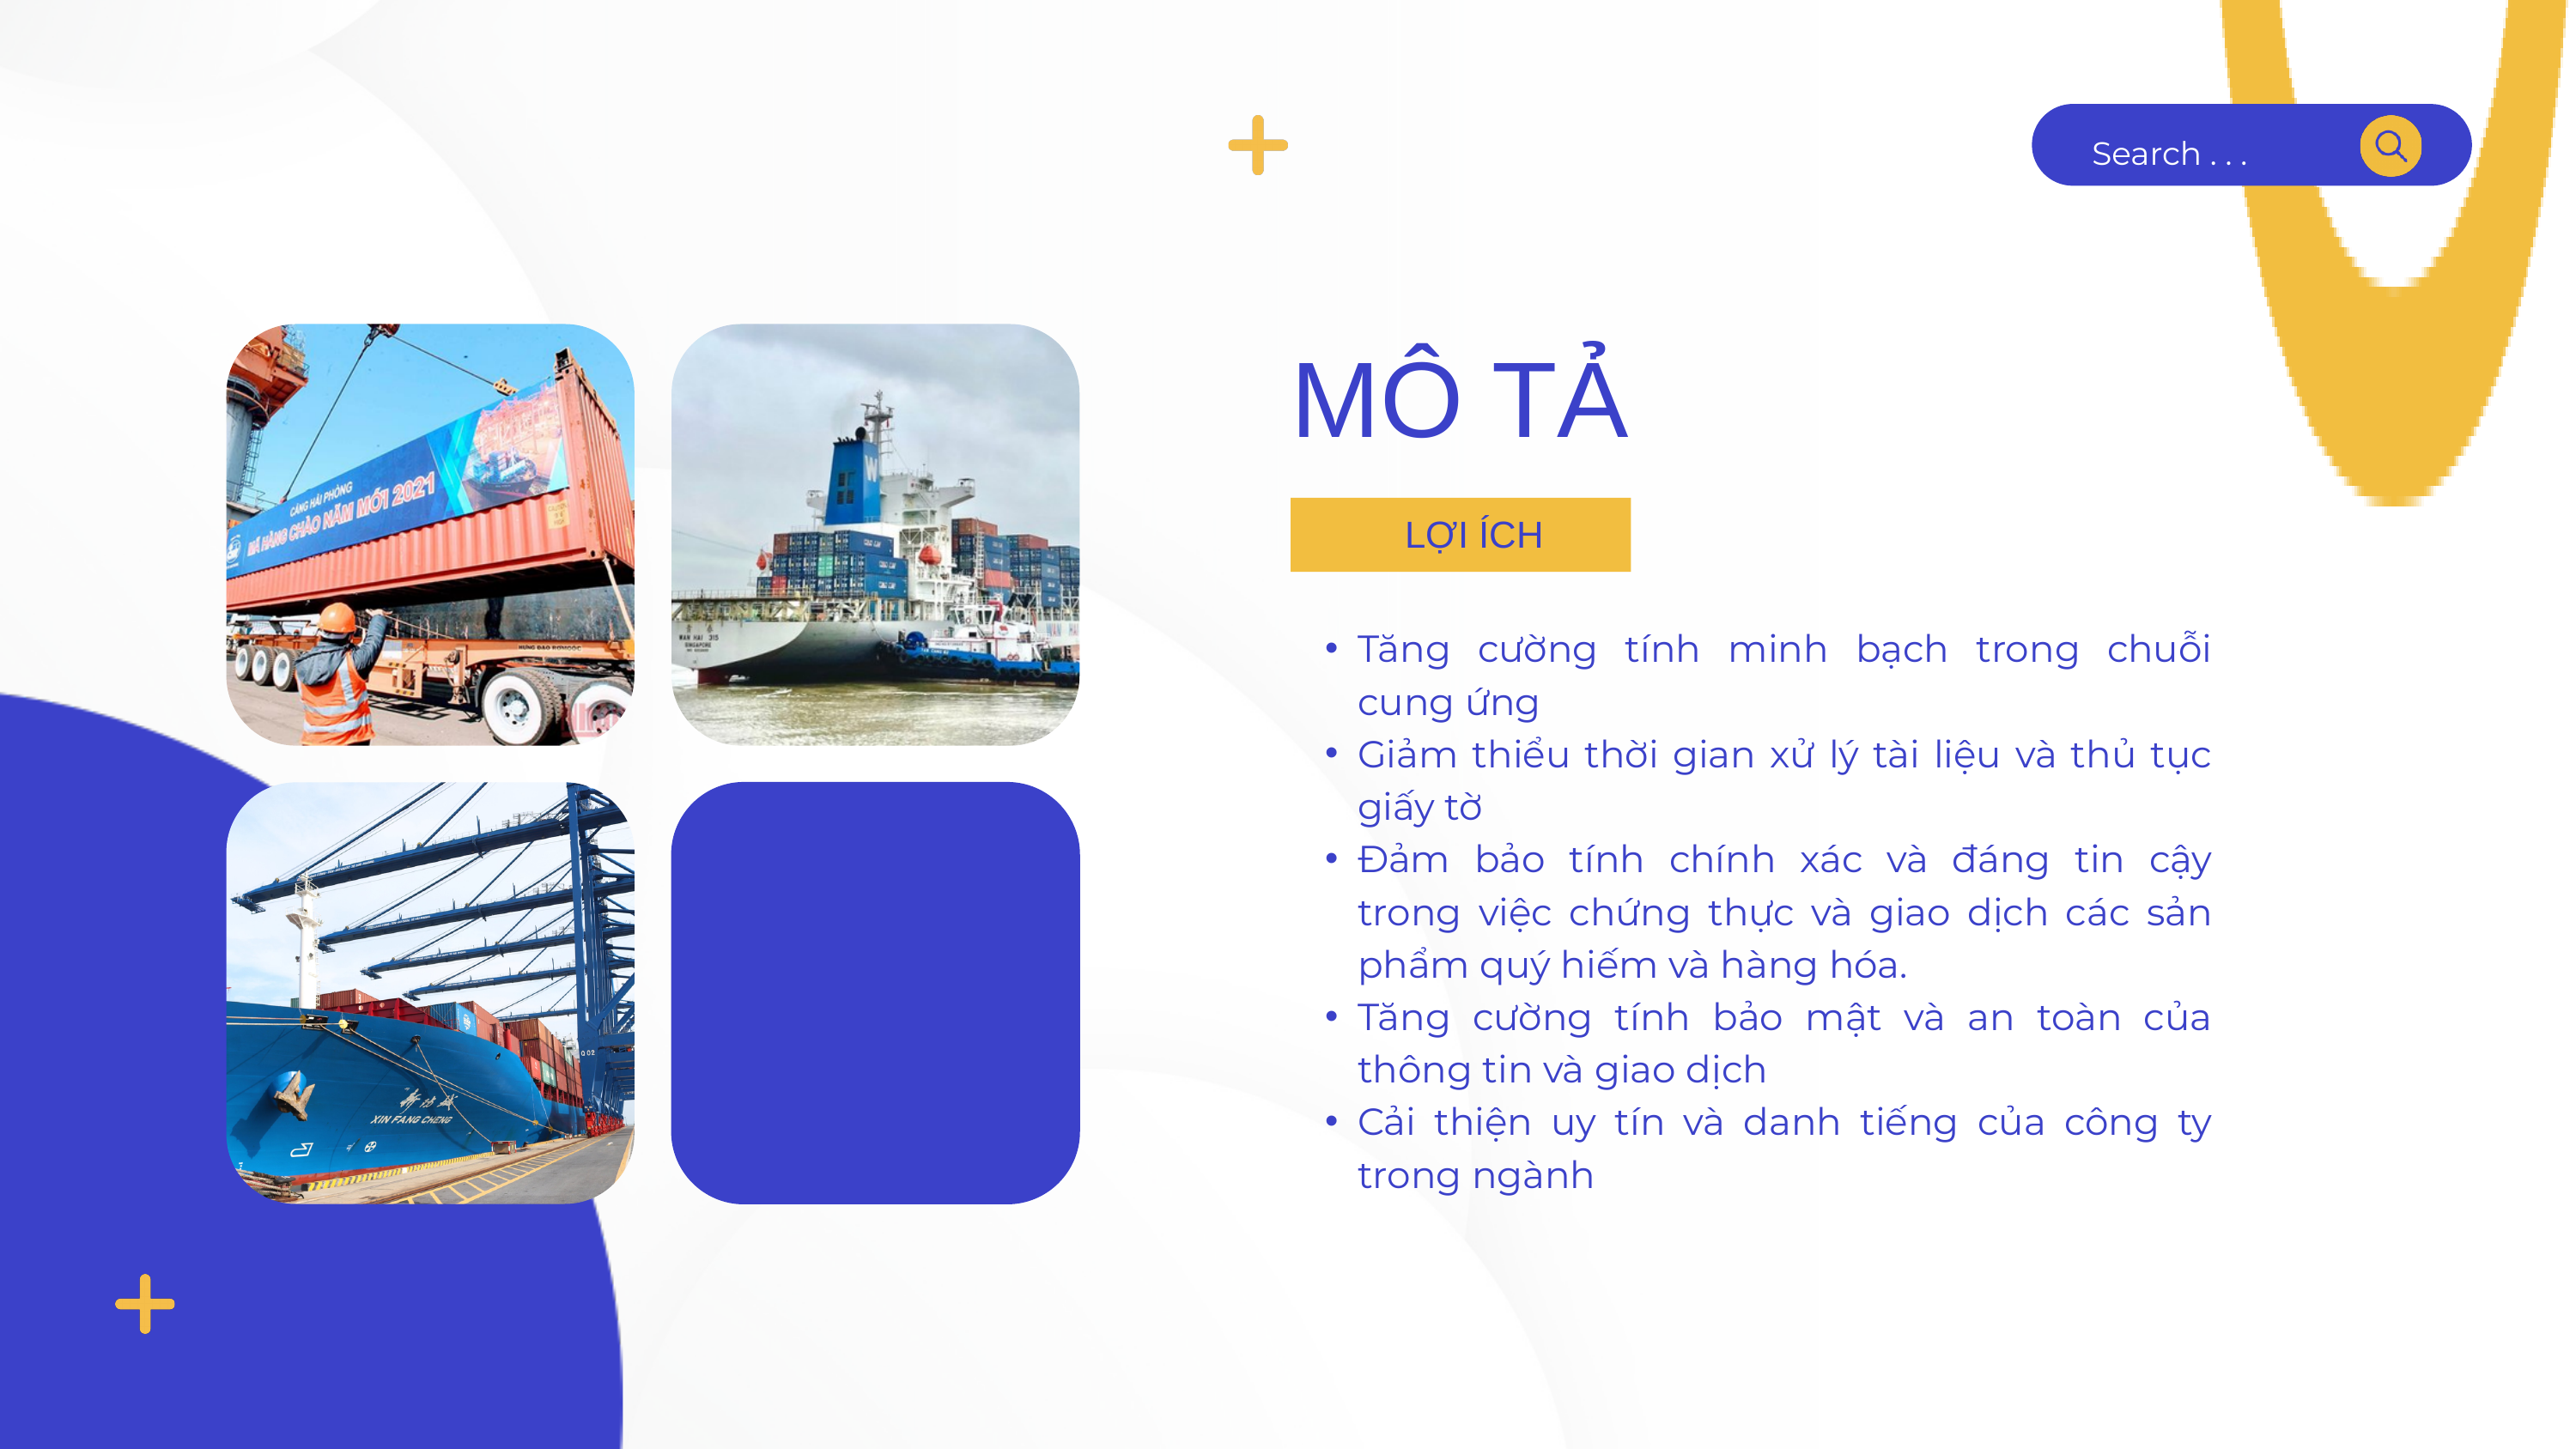

Search . . .

MÔ TẢ

LỢI ÍCH
Tăng cường tính minh bạch trong chuỗi cung ứng
Giảm thiểu thời gian xử lý tài liệu và thủ tục giấy tờ
Đảm bảo tính chính xác và đáng tin cậy trong việc chứng thực và giao dịch các sản phẩm quý hiếm và hàng hóa.
Tăng cường tính bảo mật và an toàn của thông tin và giao dịch
Cải thiện uy tín và danh tiếng của công ty trong ngành